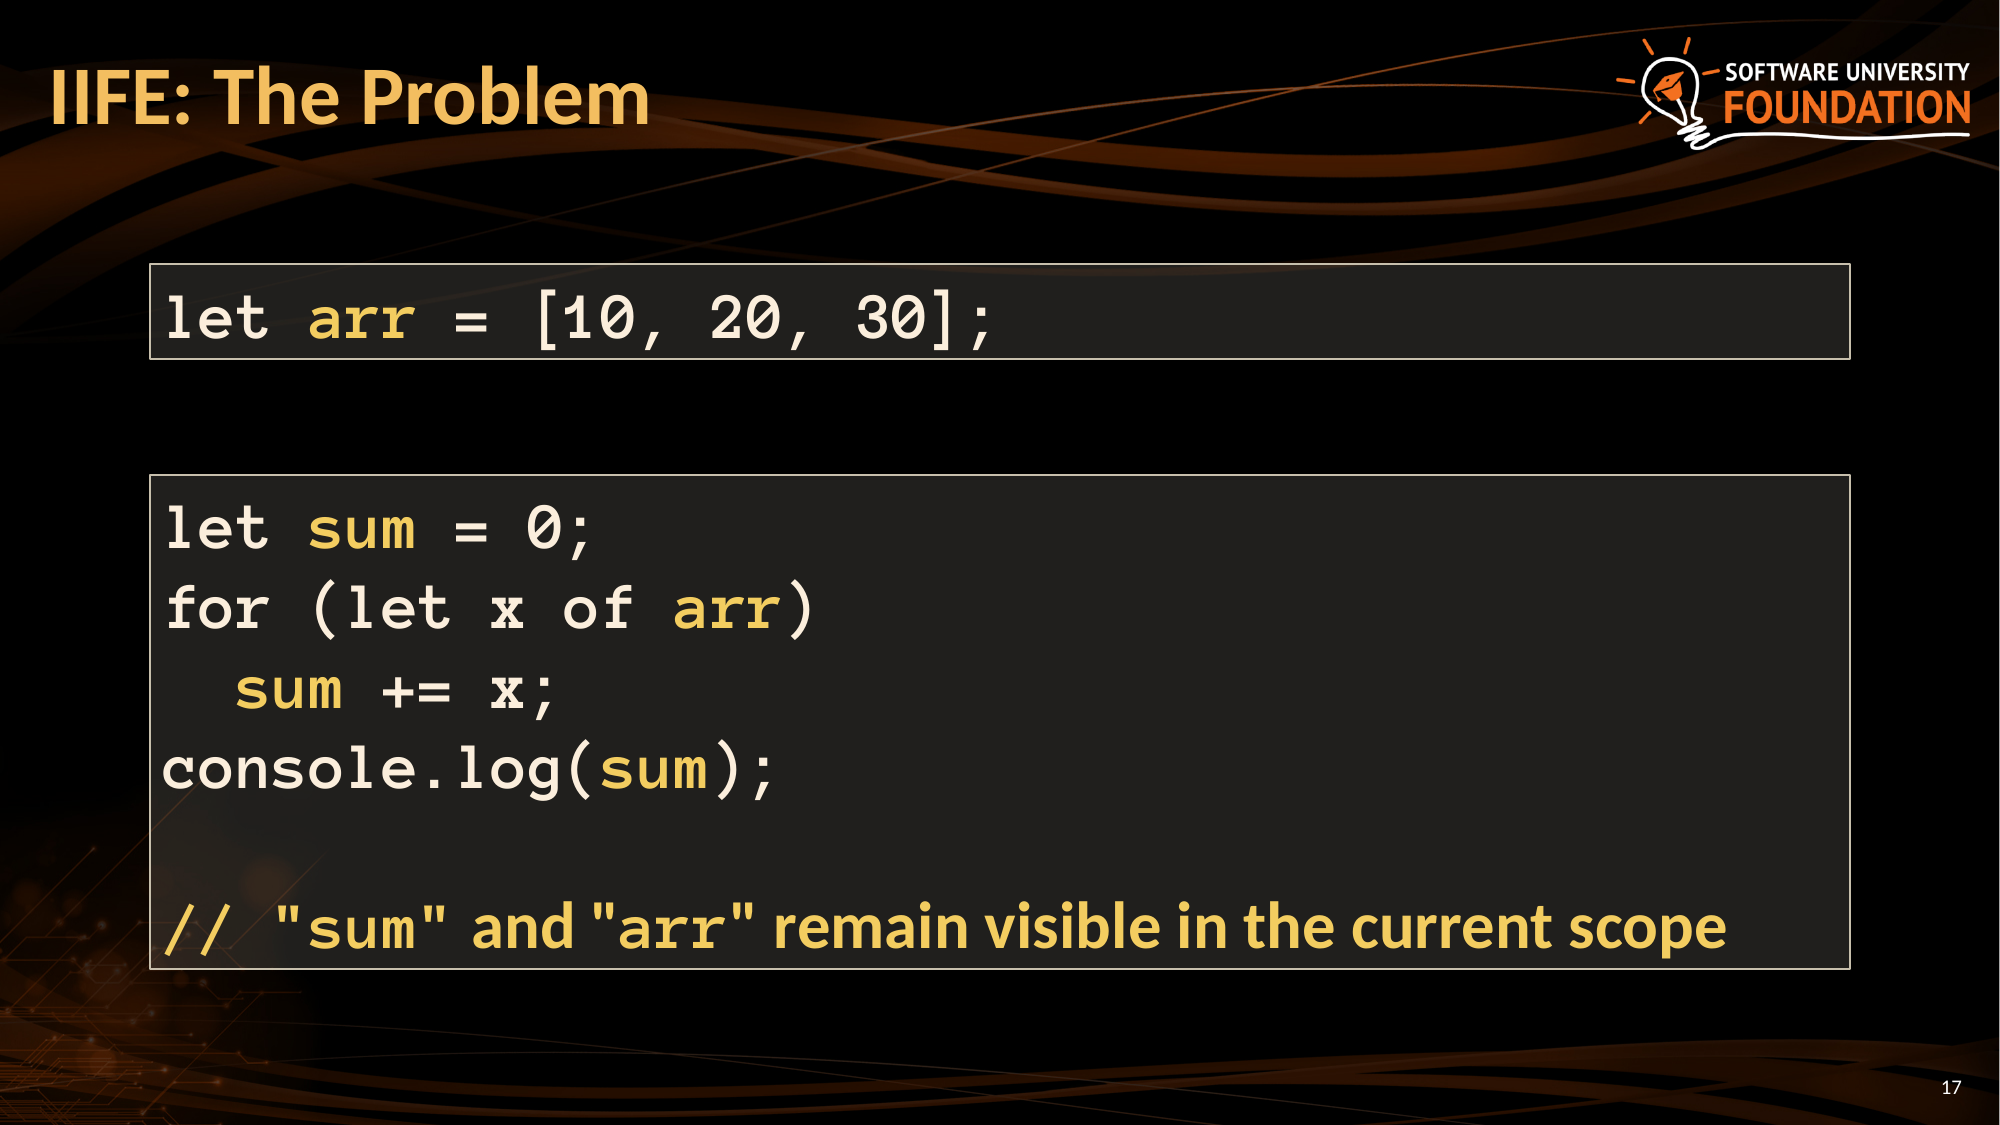

# IIFE: The Problem
let arr = [10, 20, 30];
let sum = 0;
for (let x of arr)
  sum += x;
console.log(sum);

// "sum" and "arr" remain visible in the current scope
17